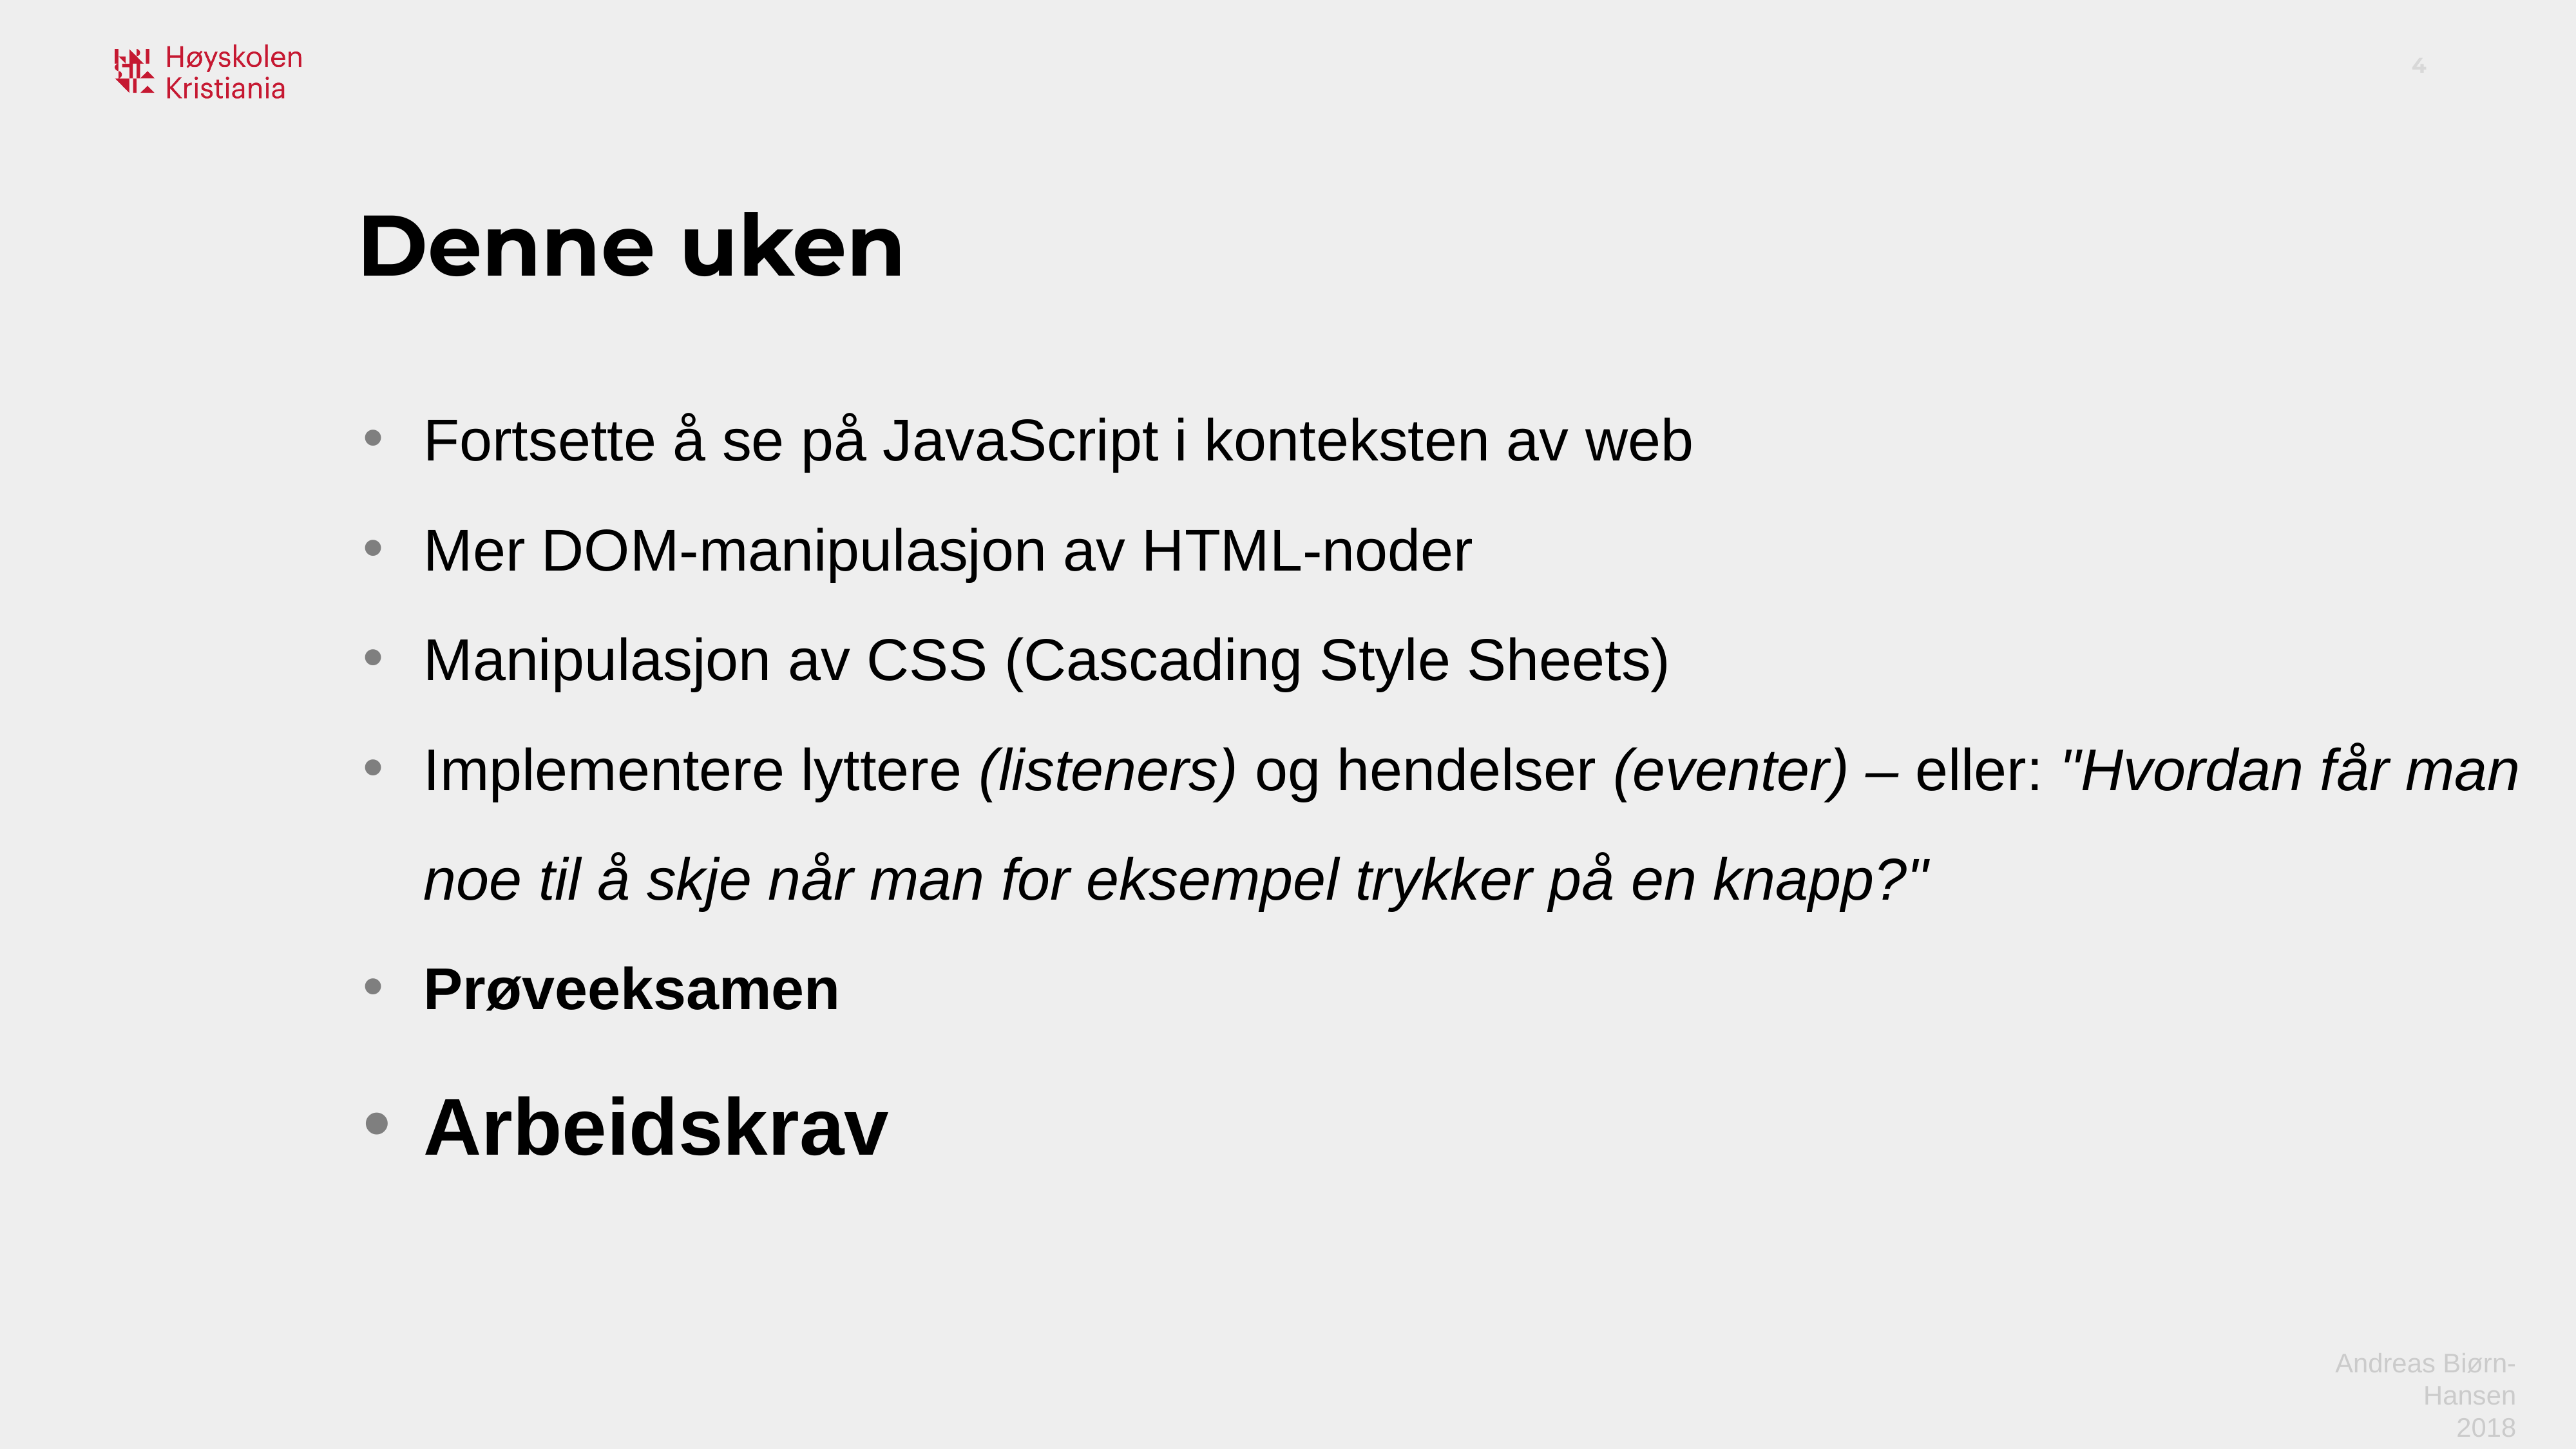

Denne uken
Fortsette å se på JavaScript i konteksten av web
Mer DOM-manipulasjon av HTML-noder
Manipulasjon av CSS (Cascading Style Sheets)
Implementere lyttere (listeners) og hendelser (eventer) – eller: "Hvordan får man noe til å skje når man for eksempel trykker på en knapp?"
Prøveeksamen
Arbeidskrav